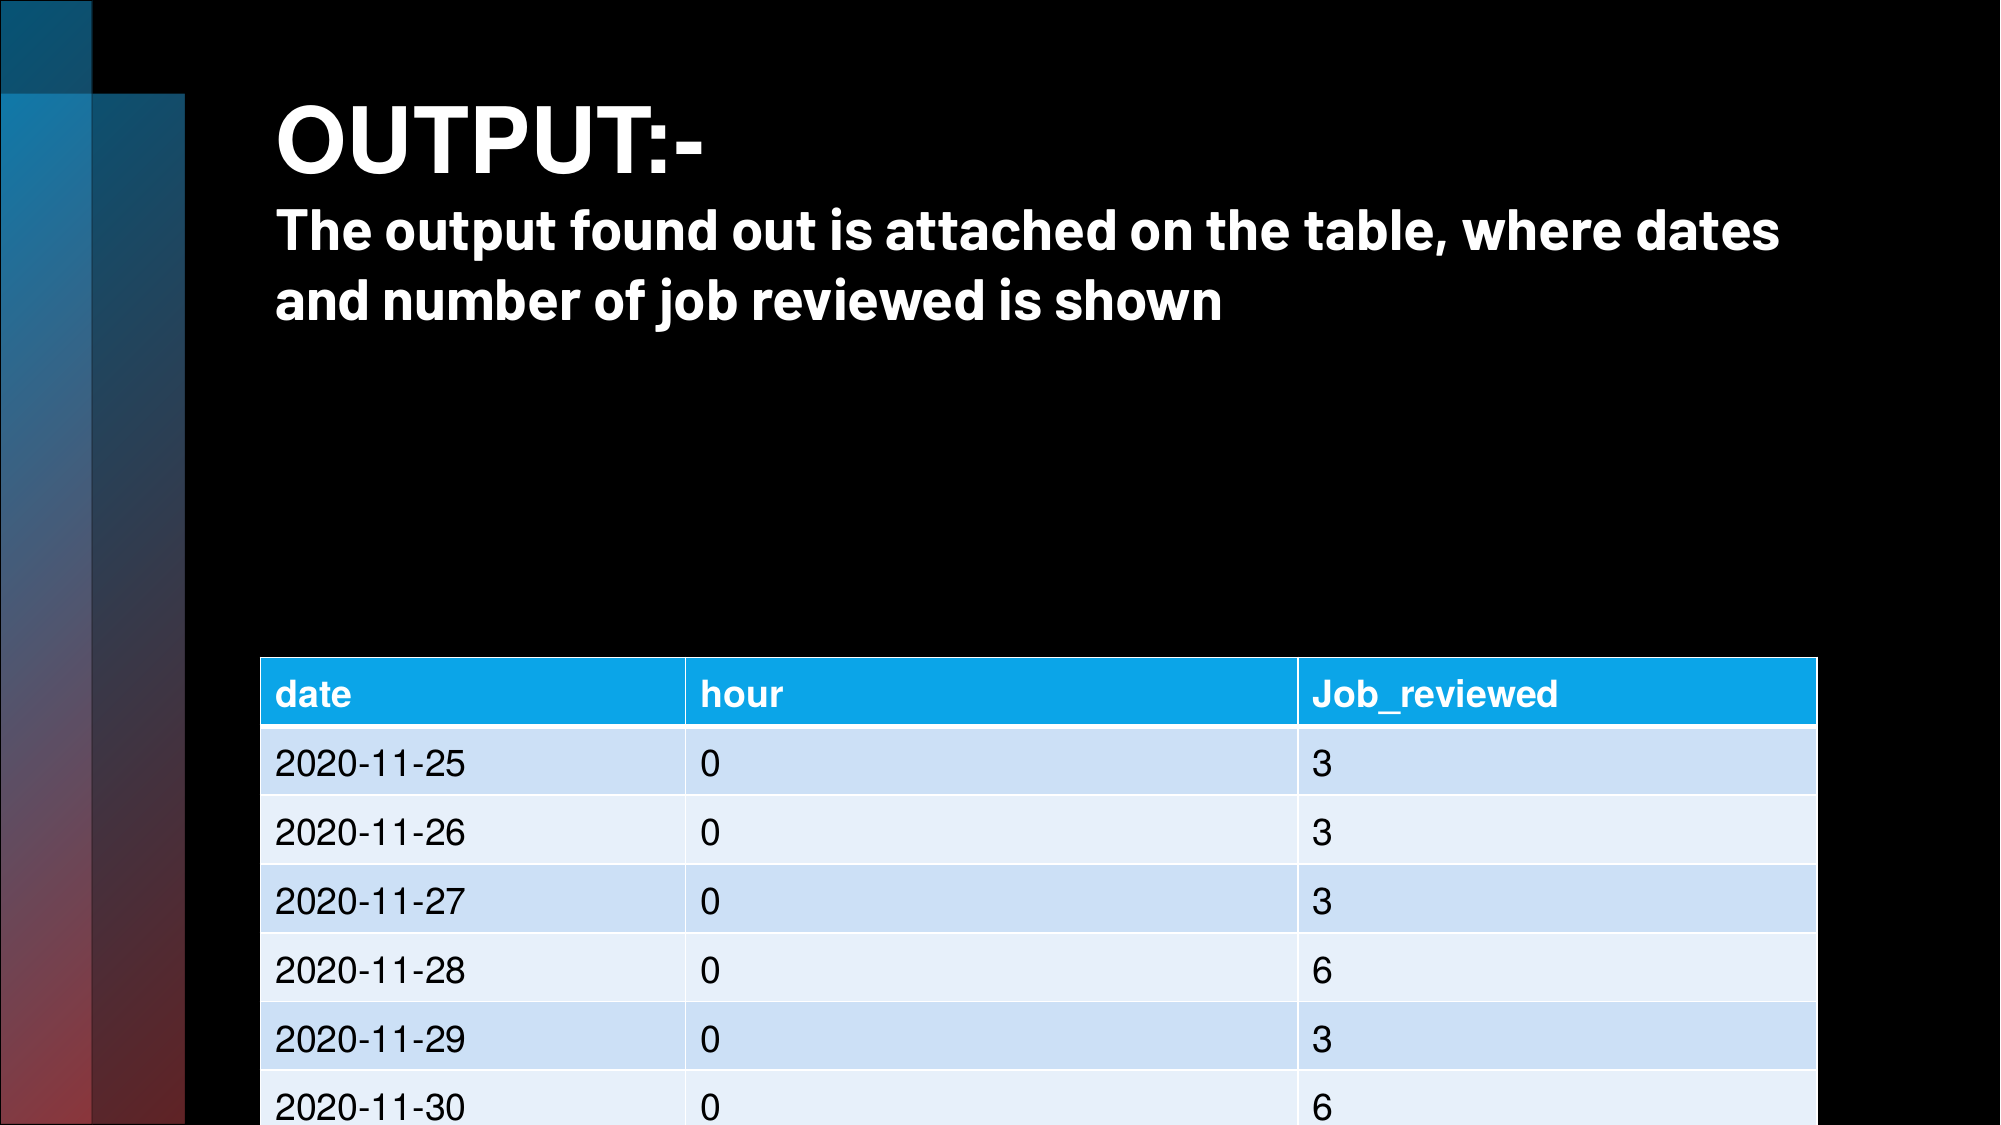

# OUTPUT:- The output found out is attached on the table, where dates and number of job reviewed is shown
| date | hour | Job\_reviewed |
| --- | --- | --- |
| 2020-11-25 | 0 | 3 |
| 2020-11-26 | 0 | 3 |
| 2020-11-27 | 0 | 3 |
| 2020-11-28 | 0 | 6 |
| 2020-11-29 | 0 | 3 |
| 2020-11-30 | 0 | 6 |